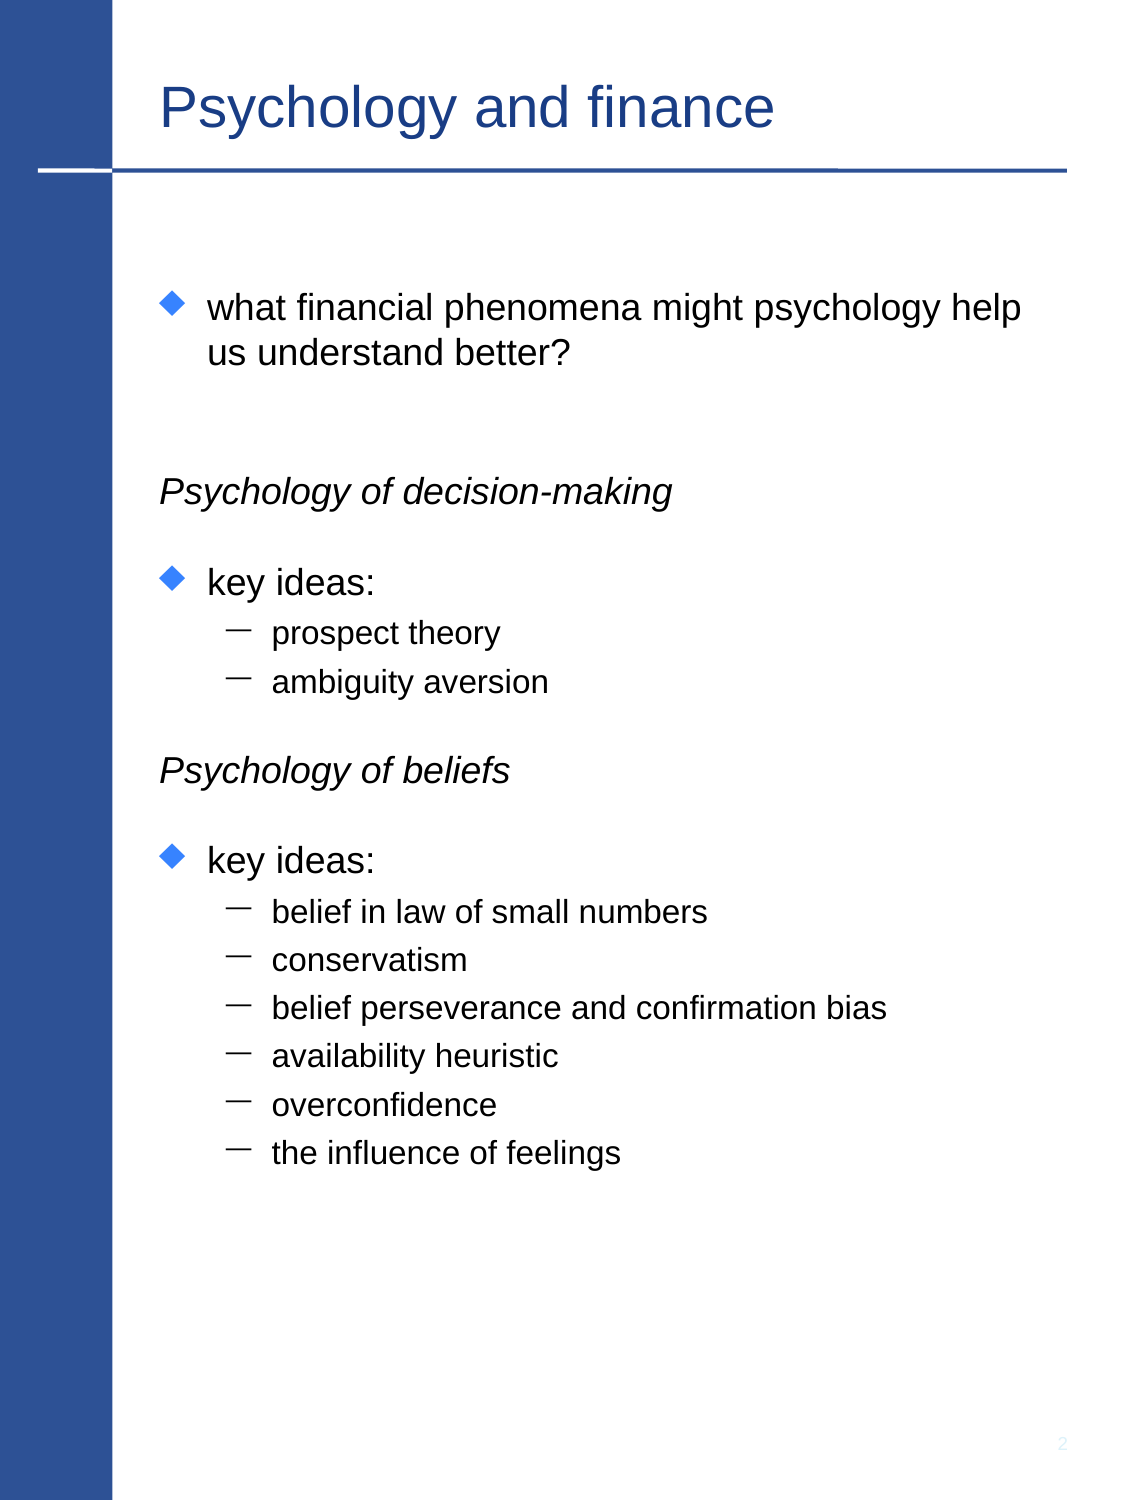

# Psychology and finance
what financial phenomena might psychology help us understand better?

Psychology of decision-making
key ideas:
prospect theory
ambiguity aversion
Psychology of beliefs
key ideas:
belief in law of small numbers
conservatism
belief perseverance and confirmation bias
availability heuristic
overconfidence
the influence of feelings
2